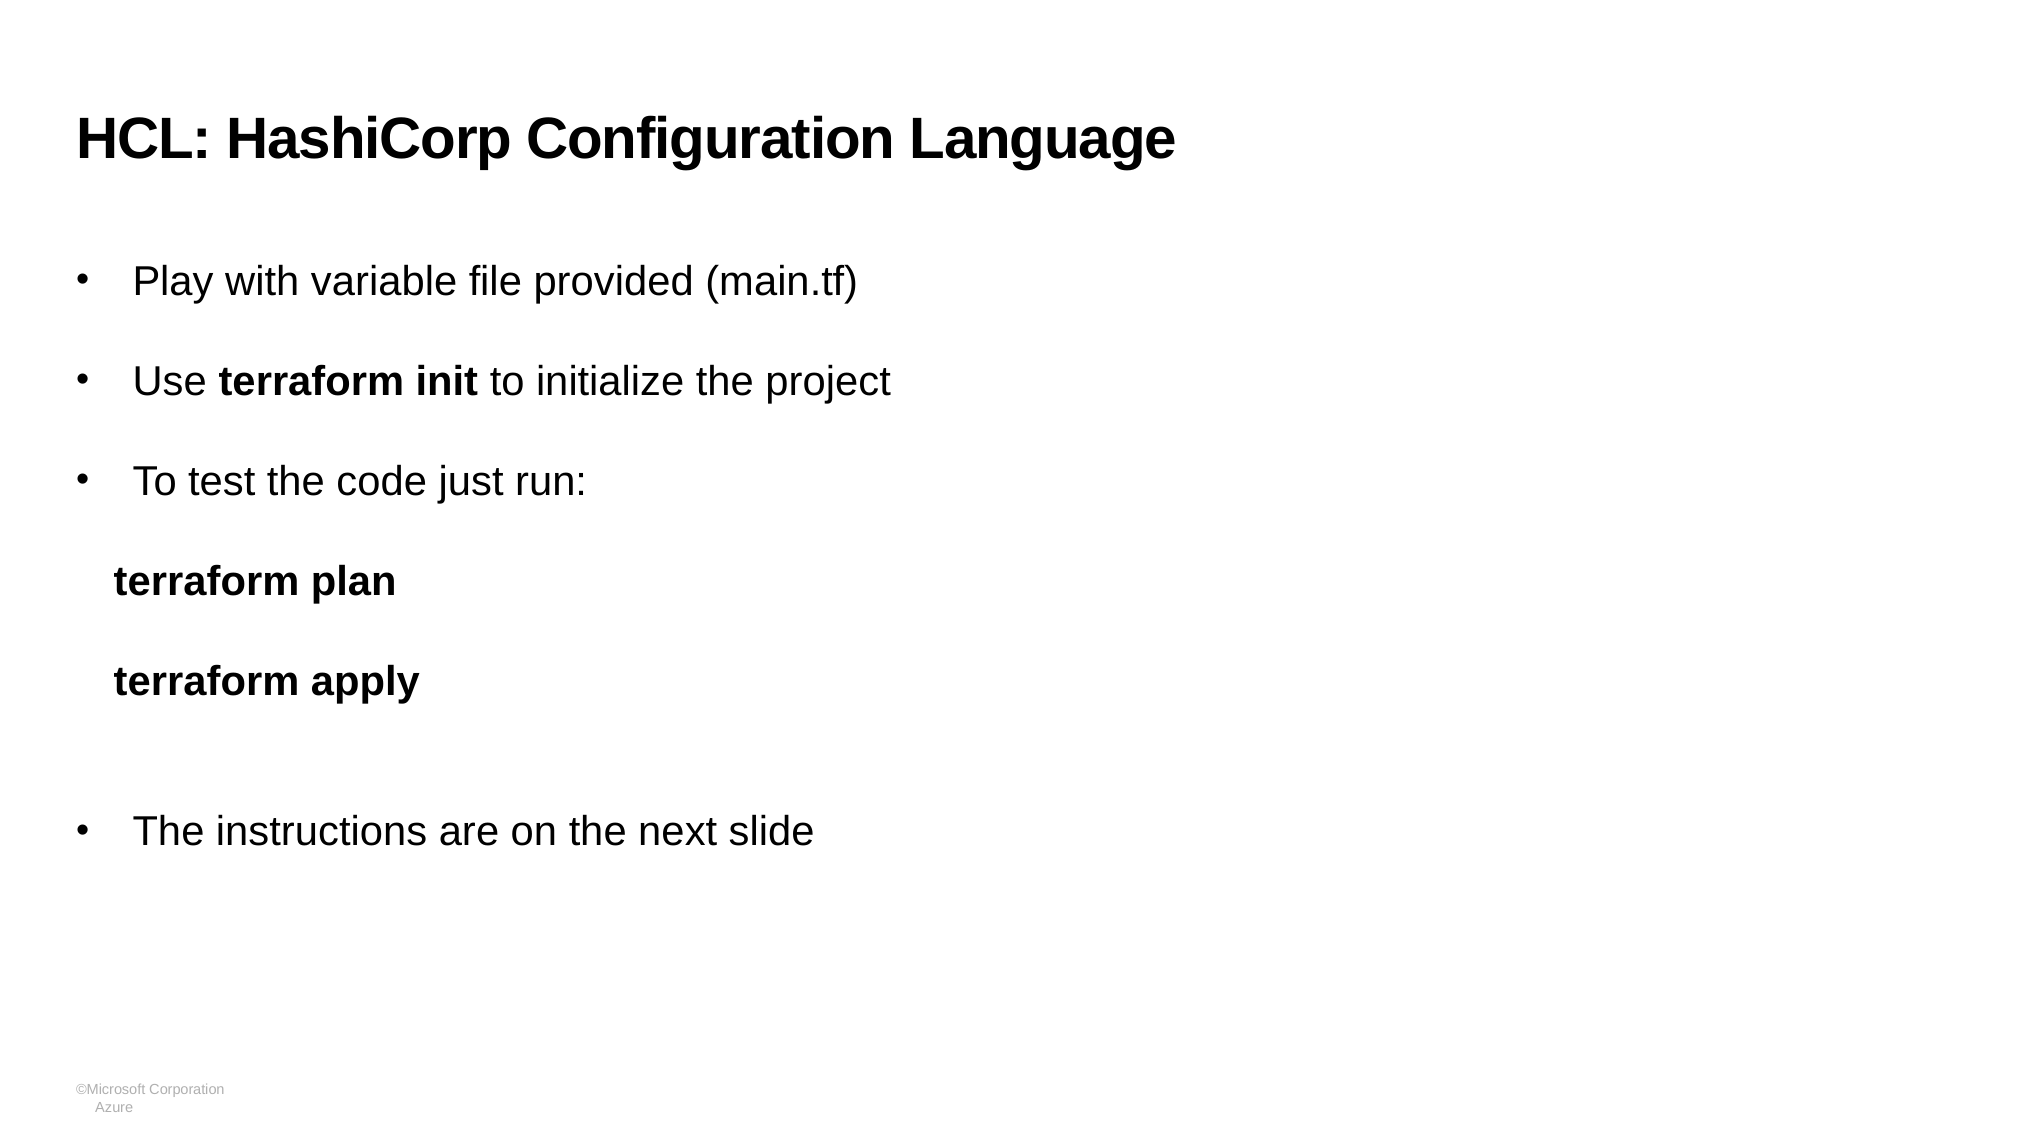

# HCL: HashiCorp Configuration Language
Play with variable file provided (main.tf)

Use terraform init to initialize the project

To test the code just run:

terraform plan

terraform apply

The instructions are on the next slide